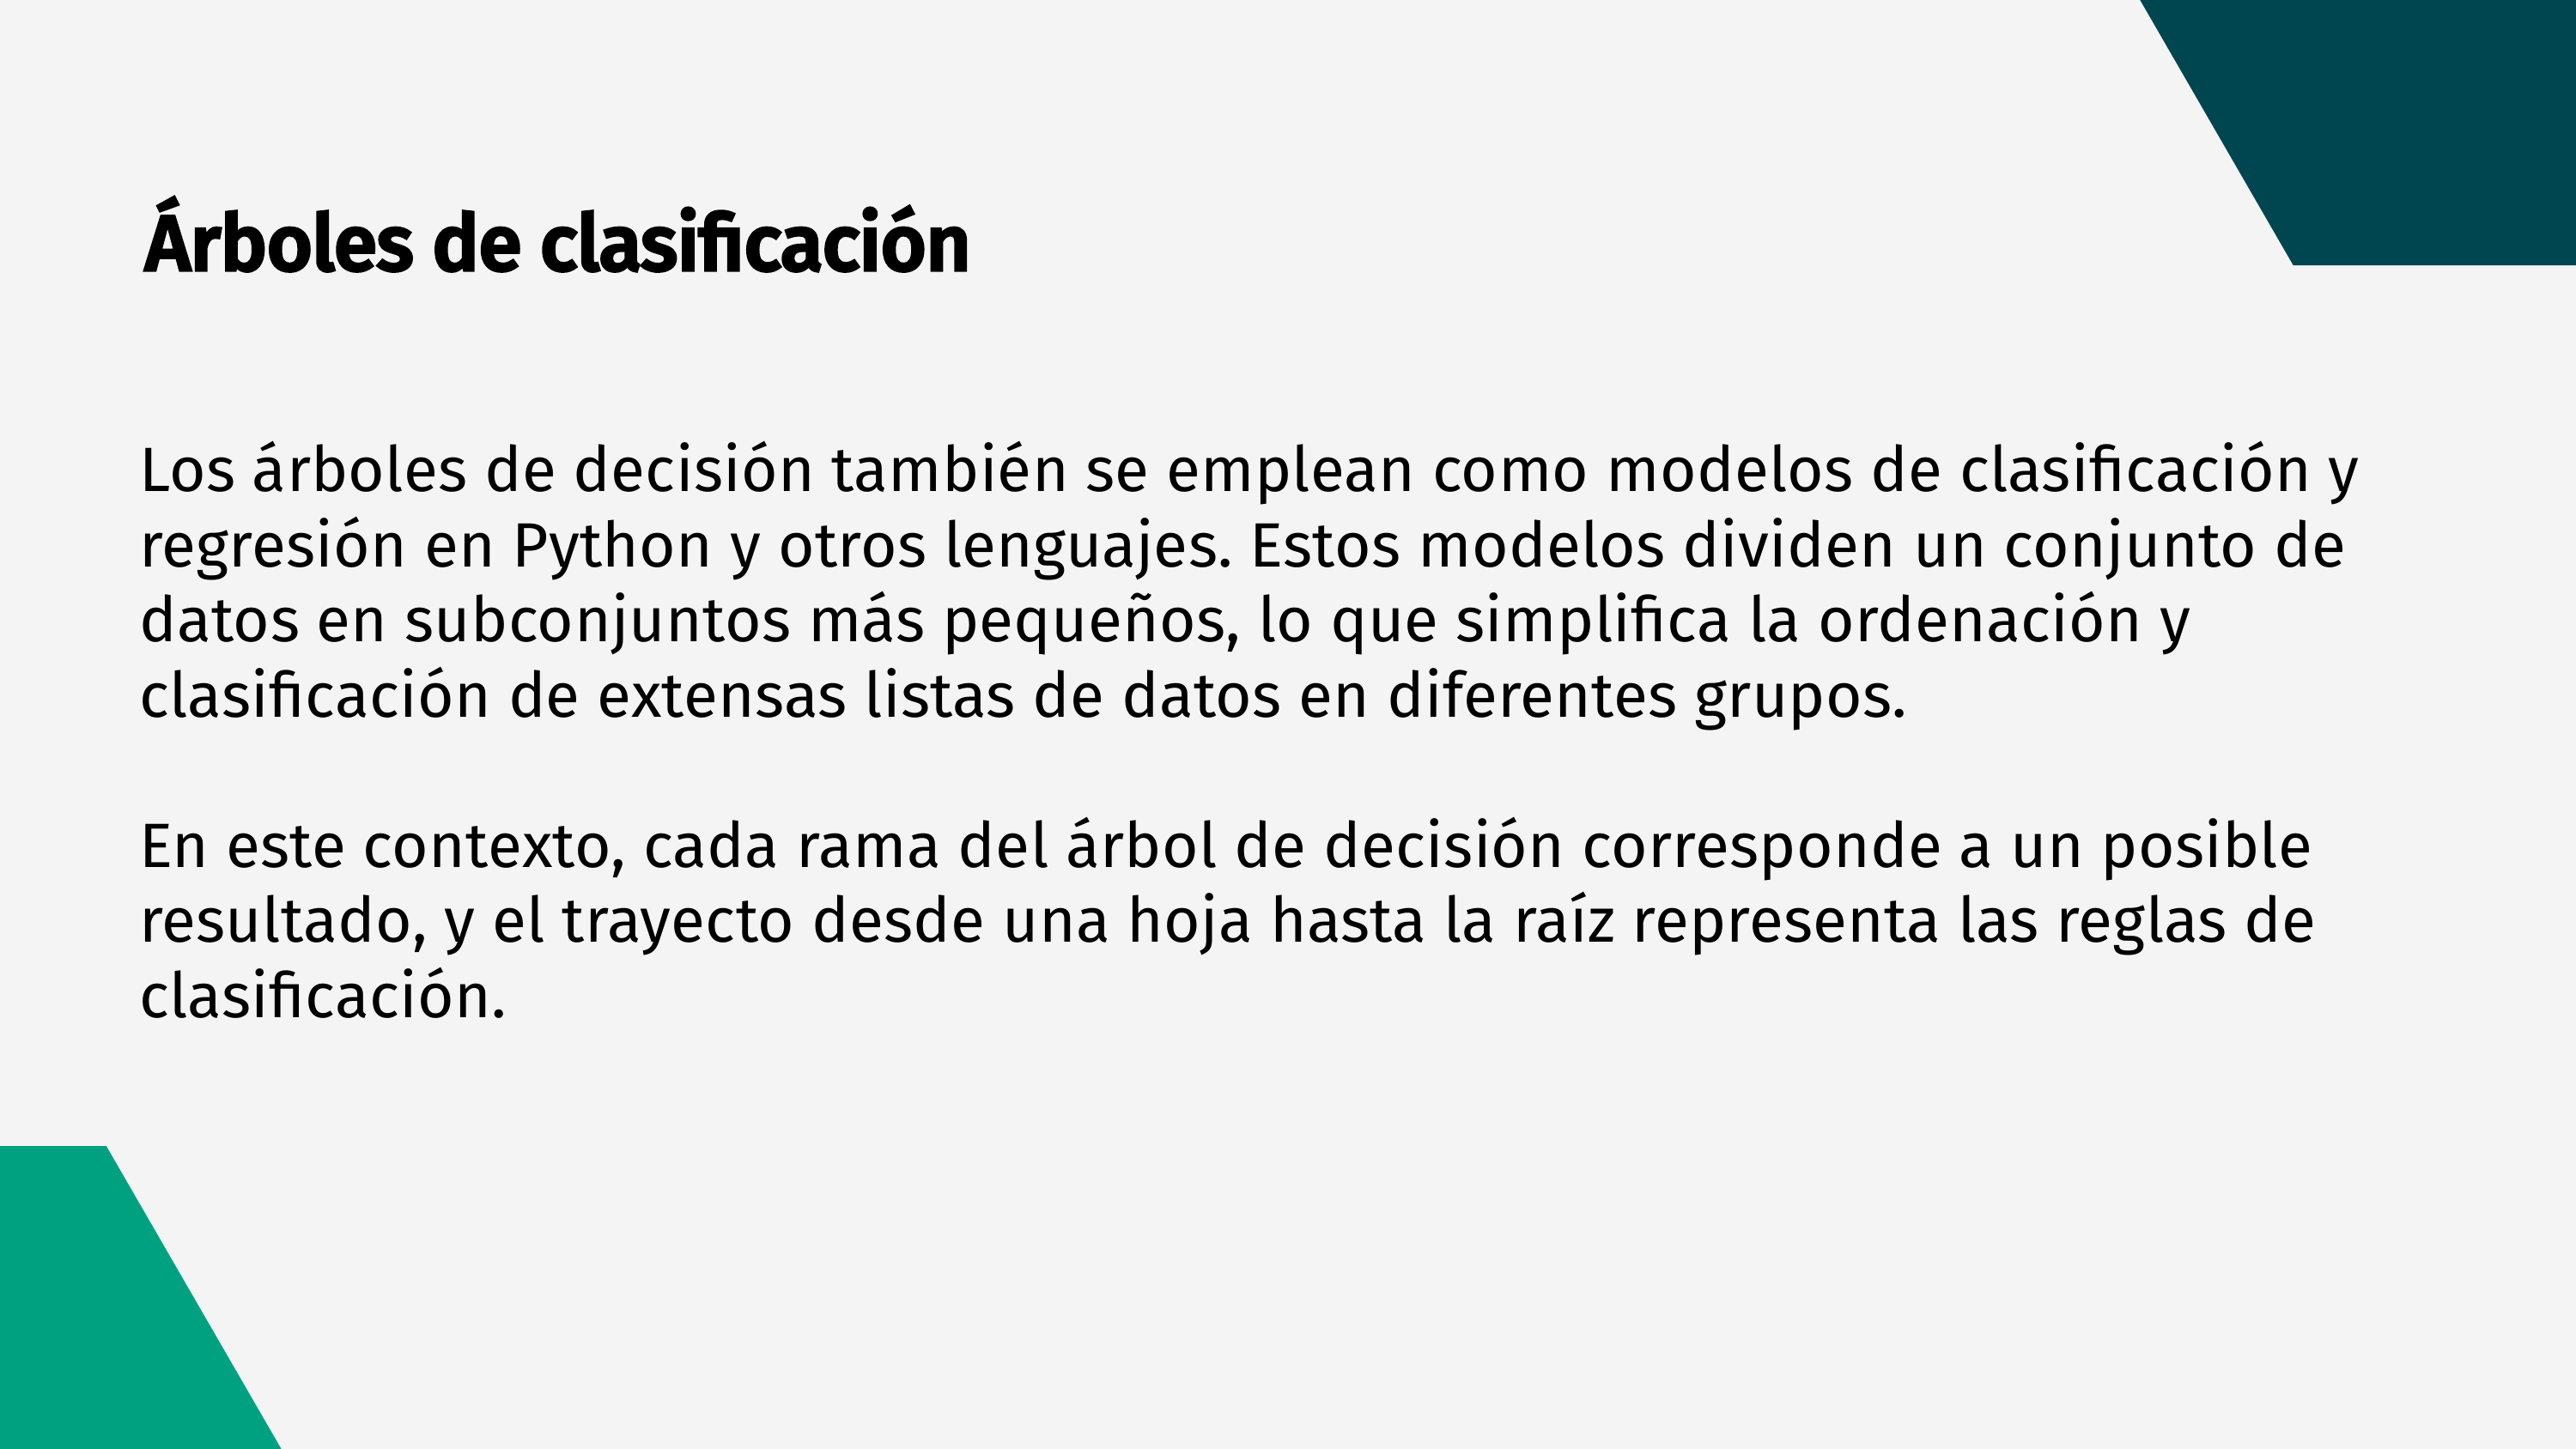

Árboles de clasificación
Los árboles de decisión también se emplean como modelos de clasificación y regresión en Python y otros lenguajes. Estos modelos dividen un conjunto de datos en subconjuntos más pequeños, lo que simplifica la ordenación y clasificación de extensas listas de datos en diferentes grupos.

En este contexto, cada rama del árbol de decisión corresponde a un posible resultado, y el trayecto desde una hoja hasta la raíz representa las reglas de clasificación.